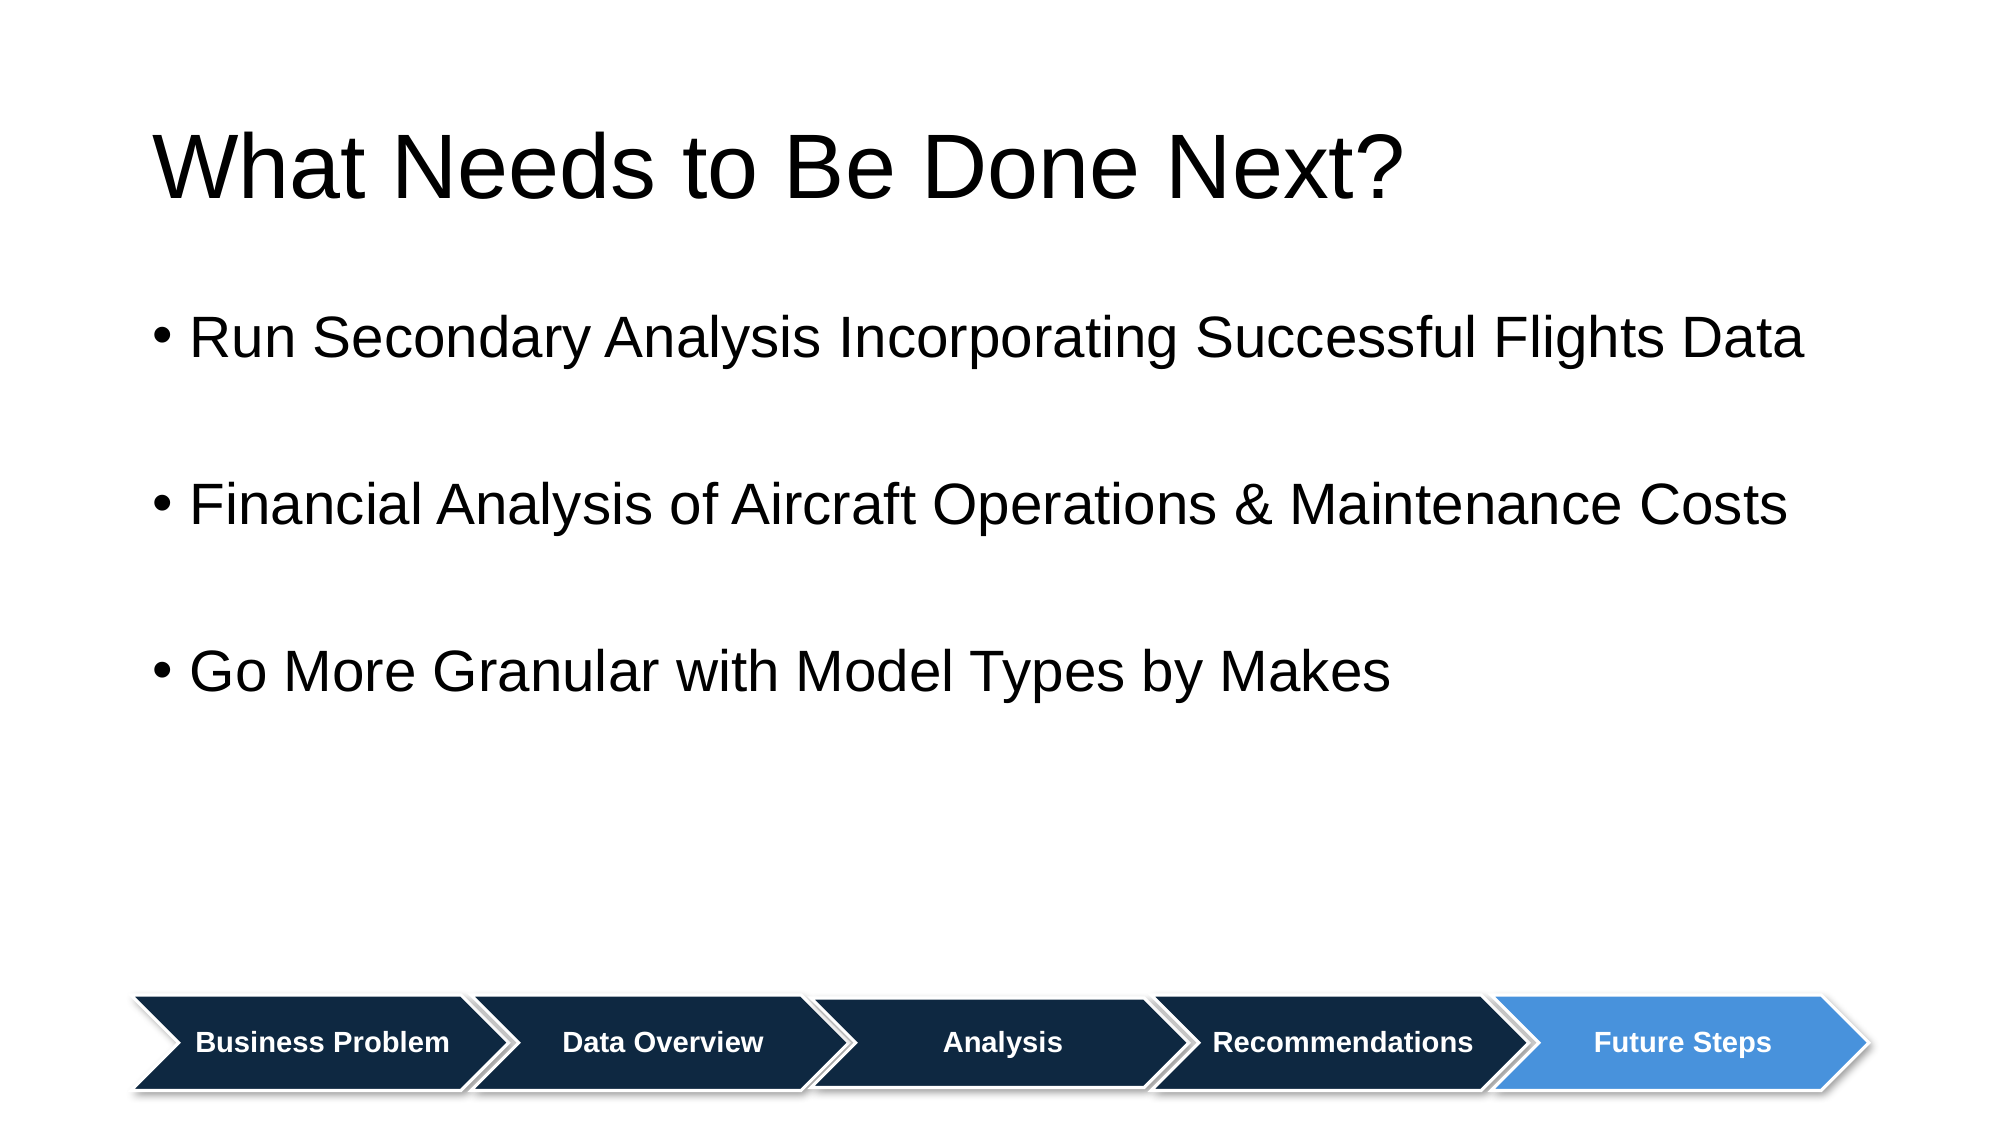

# What Needs to Be Done Next?
Run Secondary Analysis Incorporating Successful Flights Data

Financial Analysis of Aircraft Operations & Maintenance Costs

Go More Granular with Model Types by Makes

Business Problem

Data Overview

Recommendations

Future Steps

Analysis